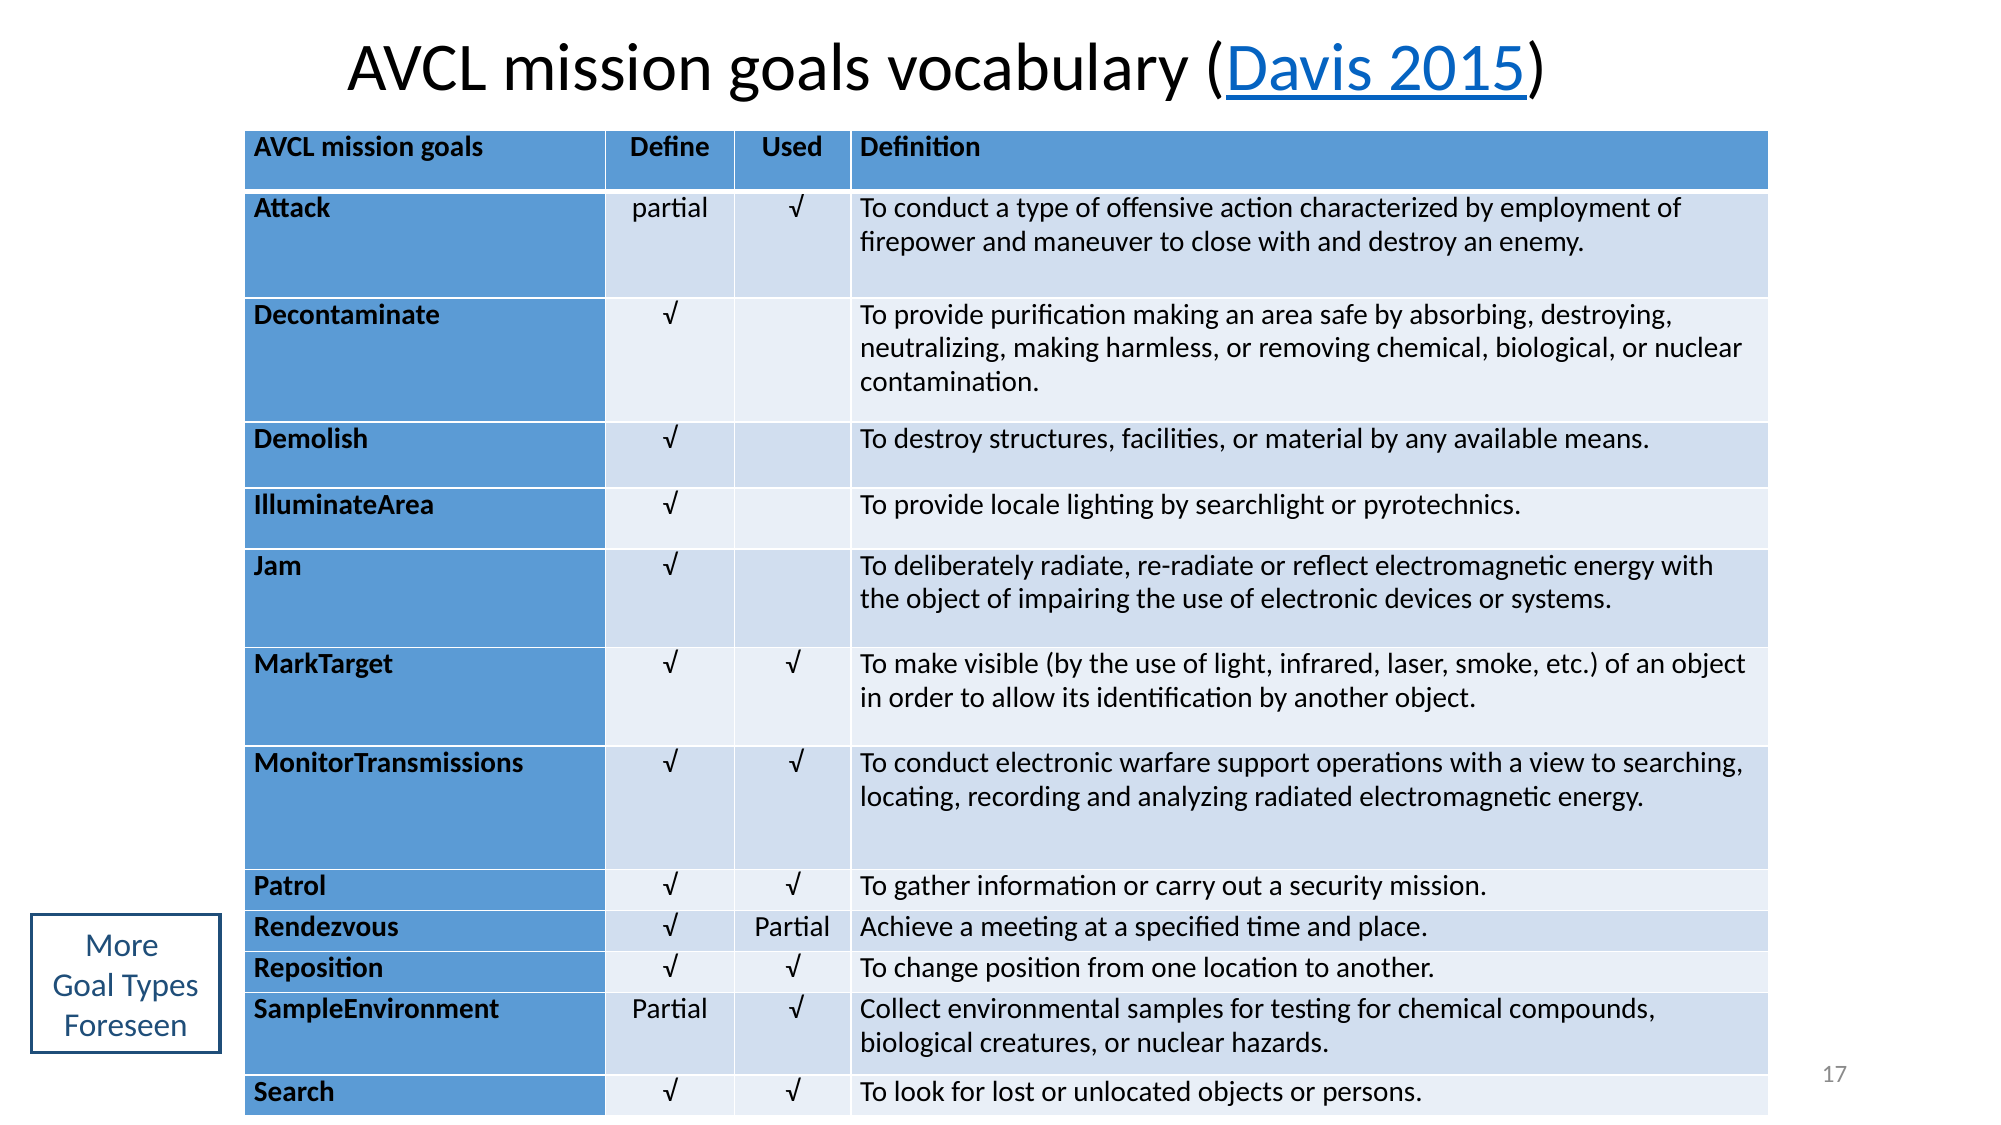

# AVCL mission goals vocabulary (Davis 2015)
| AVCL mission goals | Define | Used | Definition |
| --- | --- | --- | --- |
| Attack | partial | √ | To conduct a type of offensive action characterized by employment of firepower and maneuver to close with and destroy an enemy. |
| Decontaminate | √ |  | To provide purification making an area safe by absorbing, destroying, neutralizing, making harmless, or removing chemical, biological, or nuclear contamination. |
| Demolish | √ |  | To destroy structures, facilities, or material by any available means. |
| IlluminateArea | √ |  | To provide locale lighting by searchlight or pyrotechnics. |
| Jam | √ |  | To deliberately radiate, re-radiate or reflect electromagnetic energy with the object of impairing the use of electronic devices or systems. |
| MarkTarget | √ | √ | To make visible (by the use of light, infrared, laser, smoke, etc.) of an object in order to allow its identification by another object. |
| MonitorTransmissions | √ | √ | To conduct electronic warfare support operations with a view to searching, locating, recording and analyzing radiated electromagnetic energy. |
| Patrol | √ | √ | To gather information or carry out a security mission. |
| Rendezvous | √ | Partial | Achieve a meeting at a specified time and place. |
| Reposition | √ | √ | To change position from one location to another. |
| SampleEnvironment | Partial | √ | Collect environmental samples for testing for chemical compounds, biological creatures, or nuclear hazards. |
| Search | √ | √ | To look for lost or unlocated objects or persons. |
More
Goal Types Foreseen
17